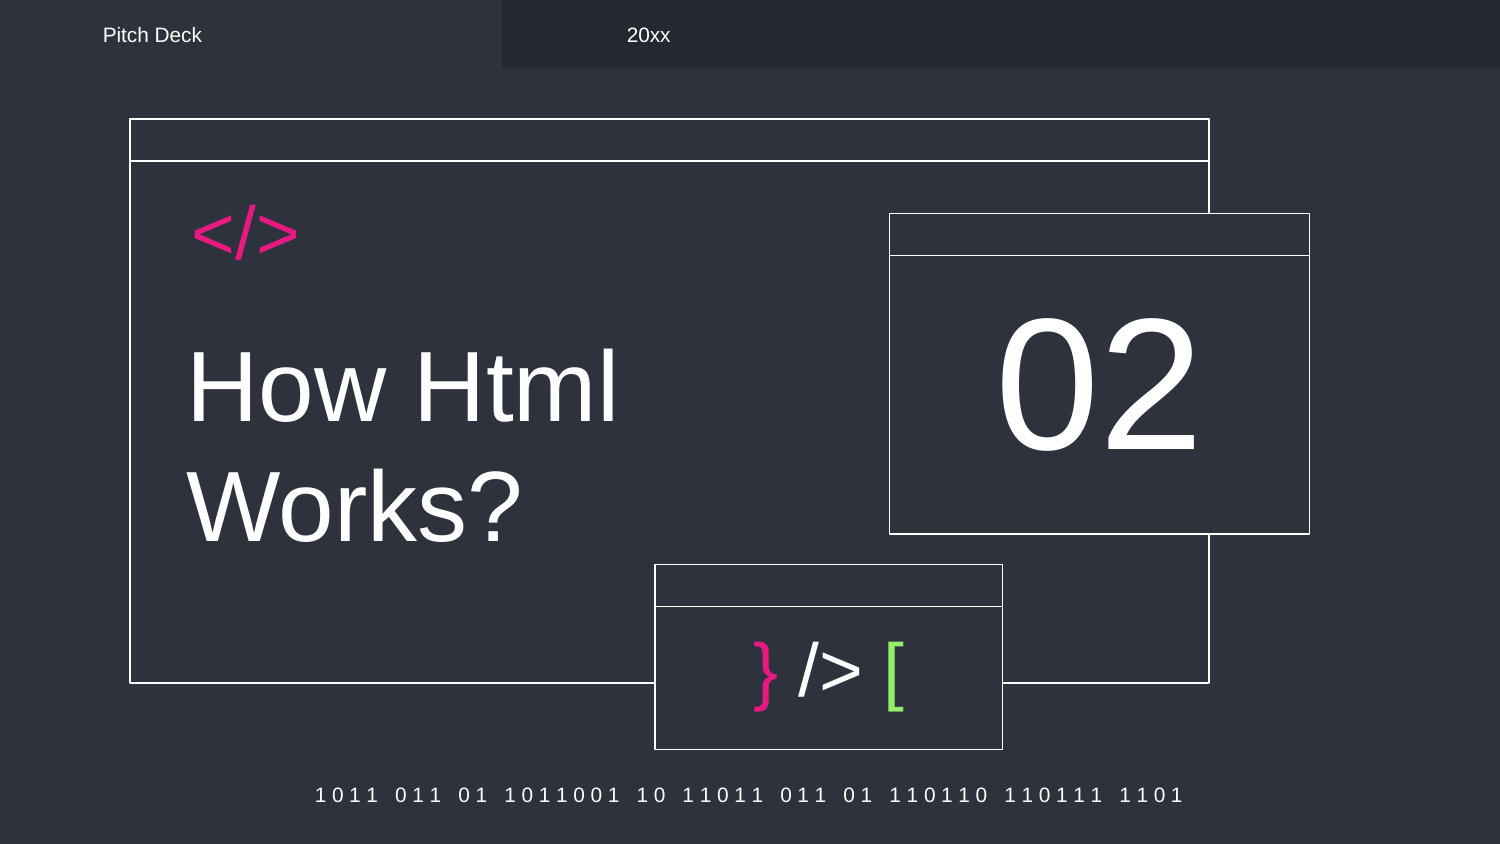

Pitch Deck
20xx

</>

02
# How Html Works?

} /> [